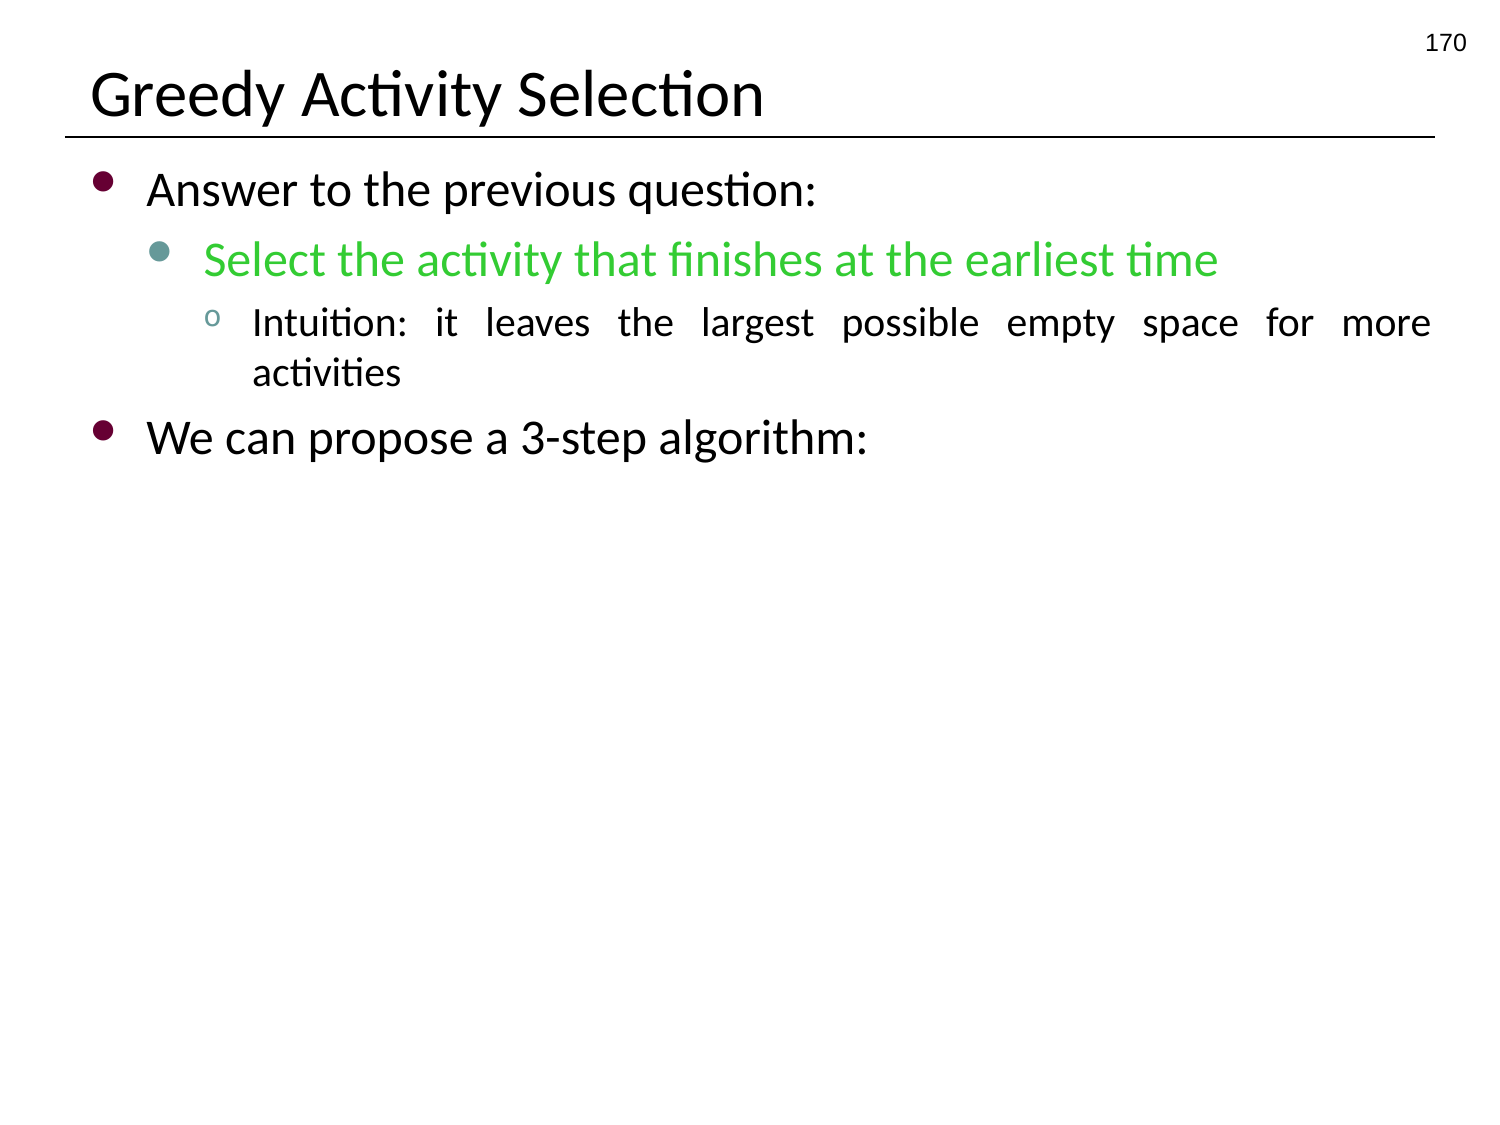

170
# Greedy Activity Selection
Answer to the previous question:
Select the activity that finishes at the earliest time
Intuition: it leaves the largest possible empty space for more activities
We can propose a 3-step algorithm: